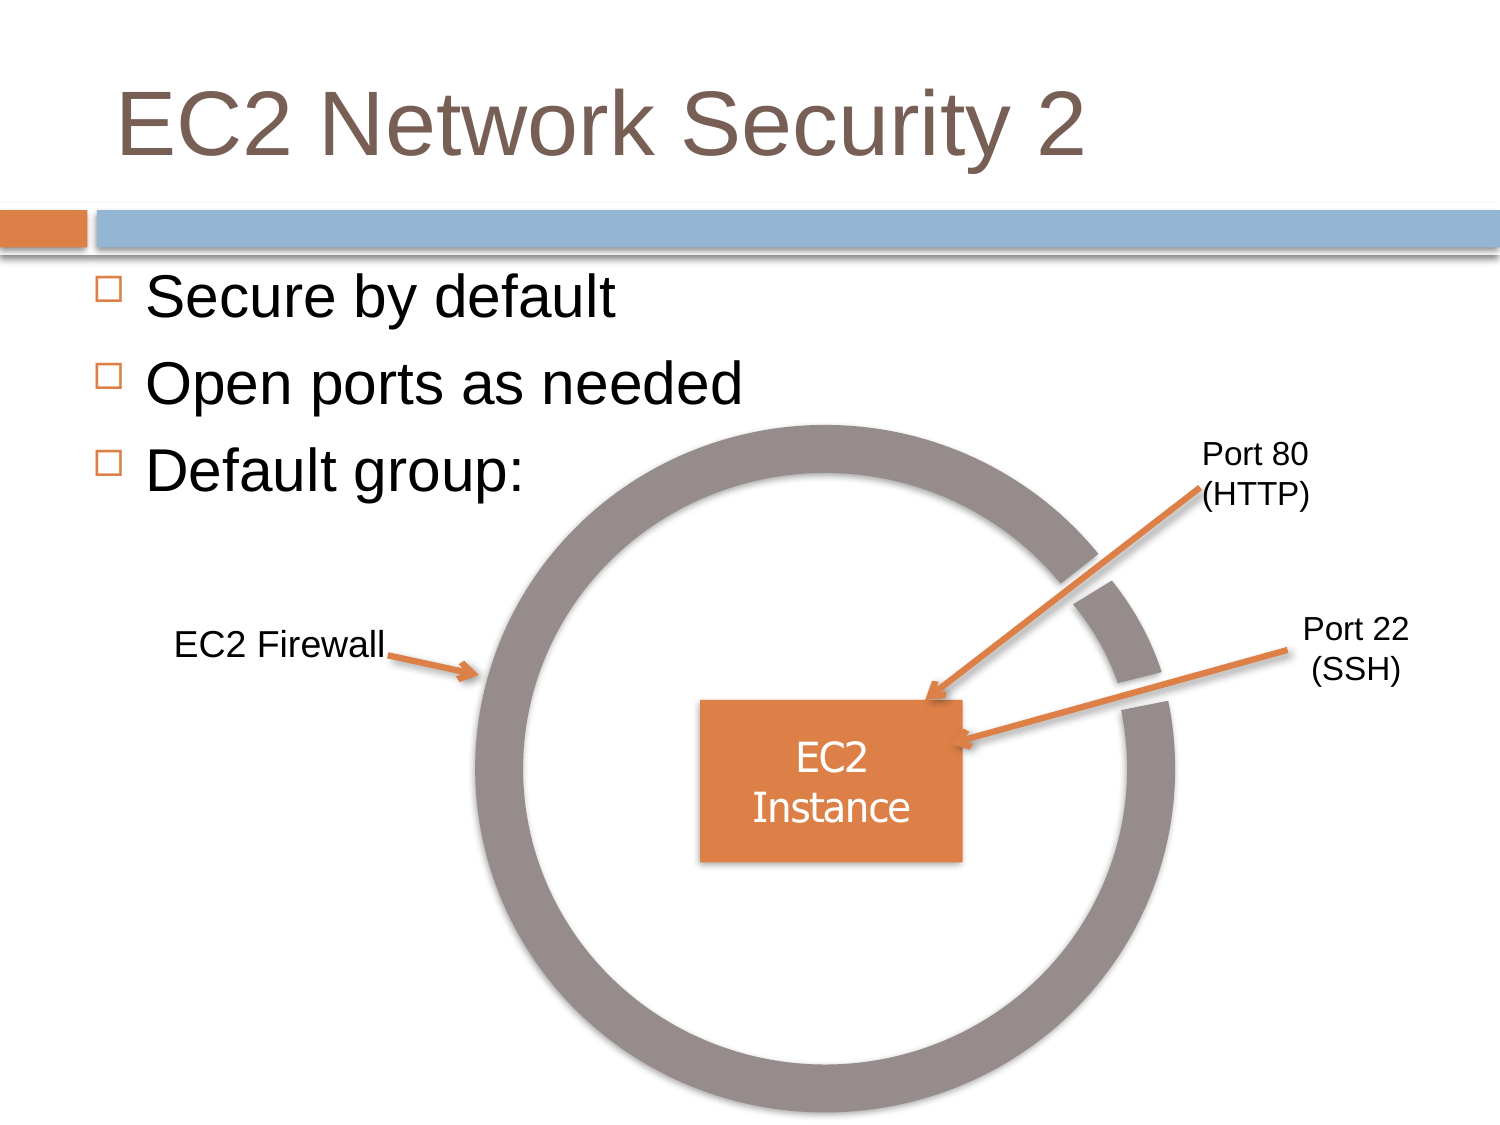

# EC2 Network Security 2
Secure by default
Open ports as needed
Default group:

Port 80
(HTTP)

Port 22
(SSH)
EC2 Firewall
EC2 Instance